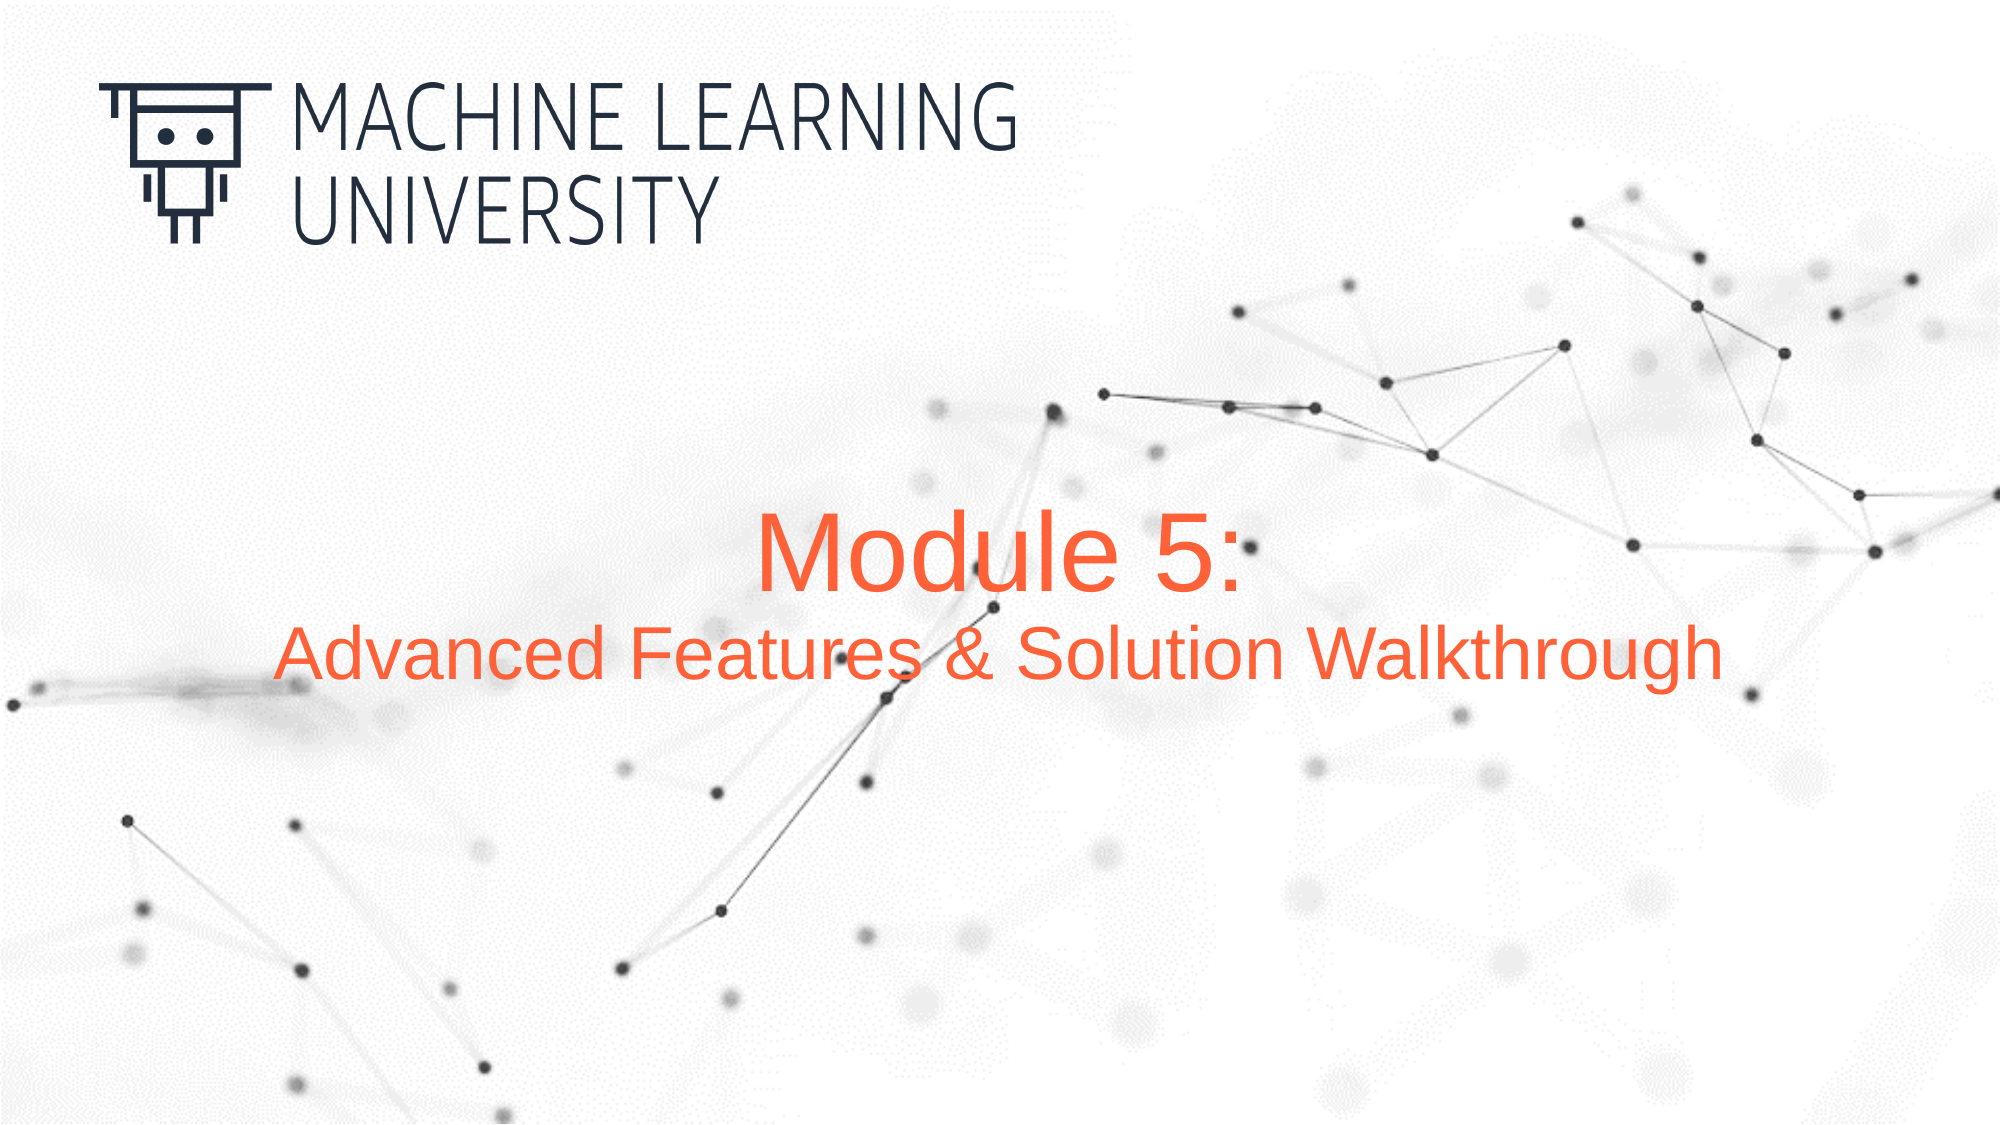

# Module 5:
Advanced Features & Solution Walkthrough